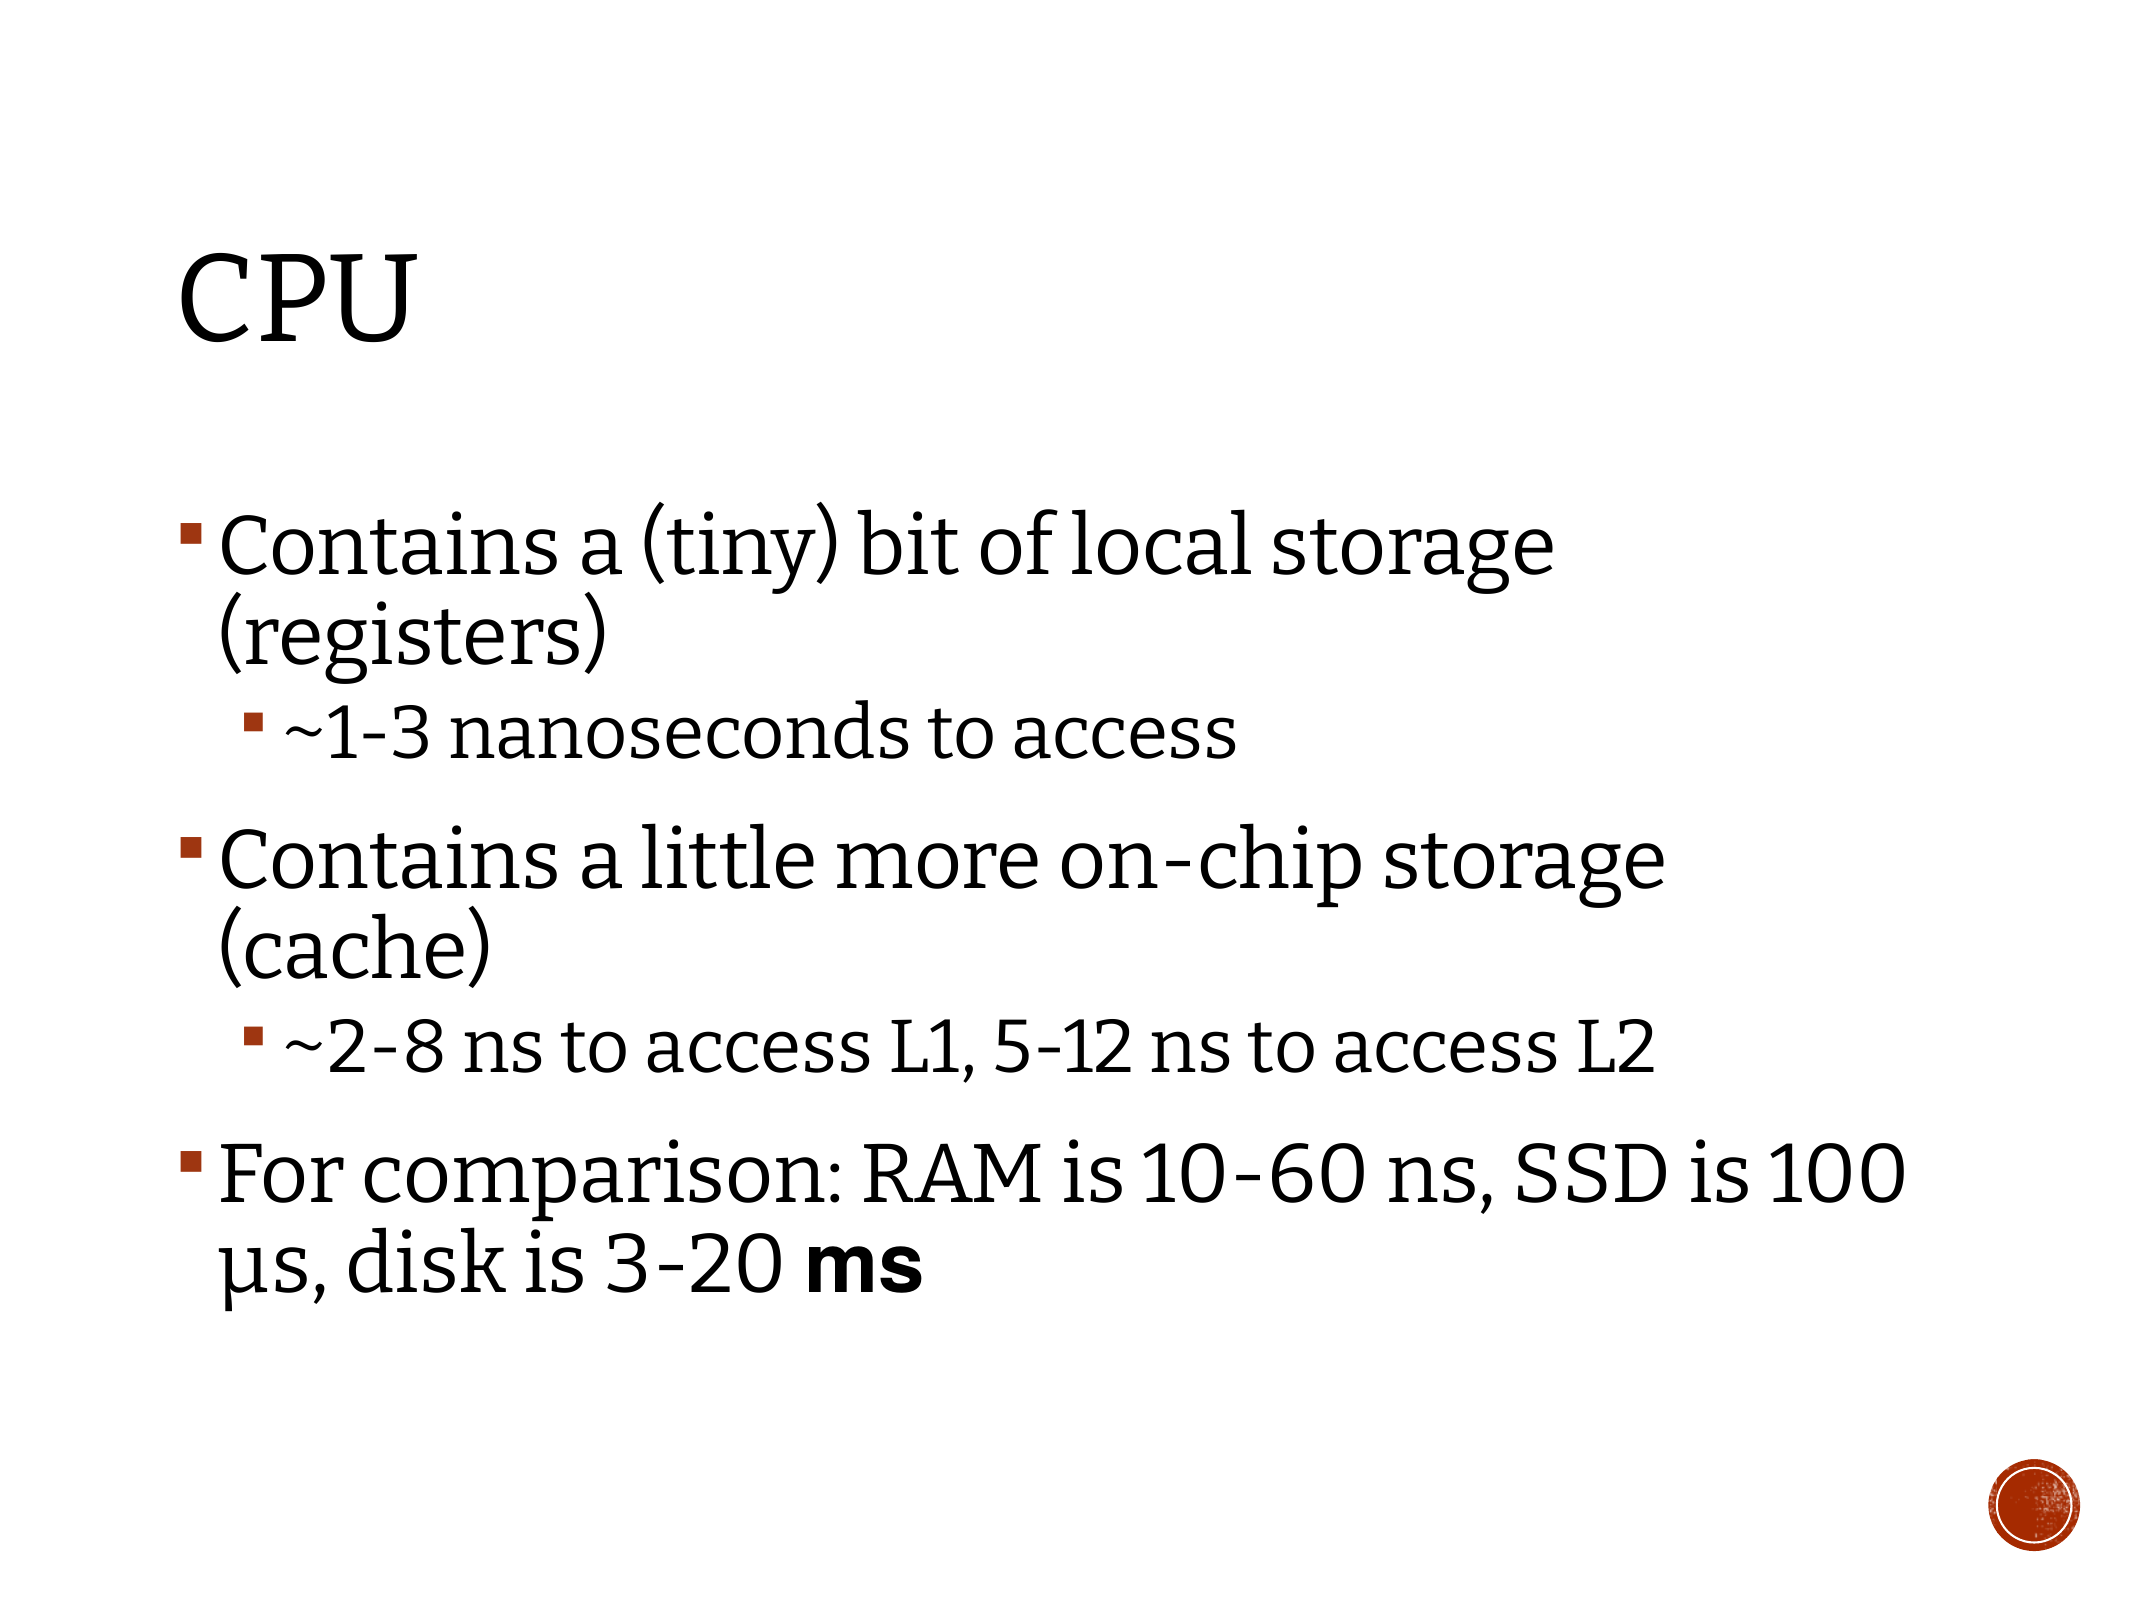

# CPU
Contains a (tiny) bit of local storage (registers)
~1-3 nanoseconds to access
Contains a little more on-chip storage (cache)
~2-8 ns to access L1, 5-12 ns to access L2
For comparison: RAM is 10-60 ns, SSD is 100 µs, disk is 3-20 ms